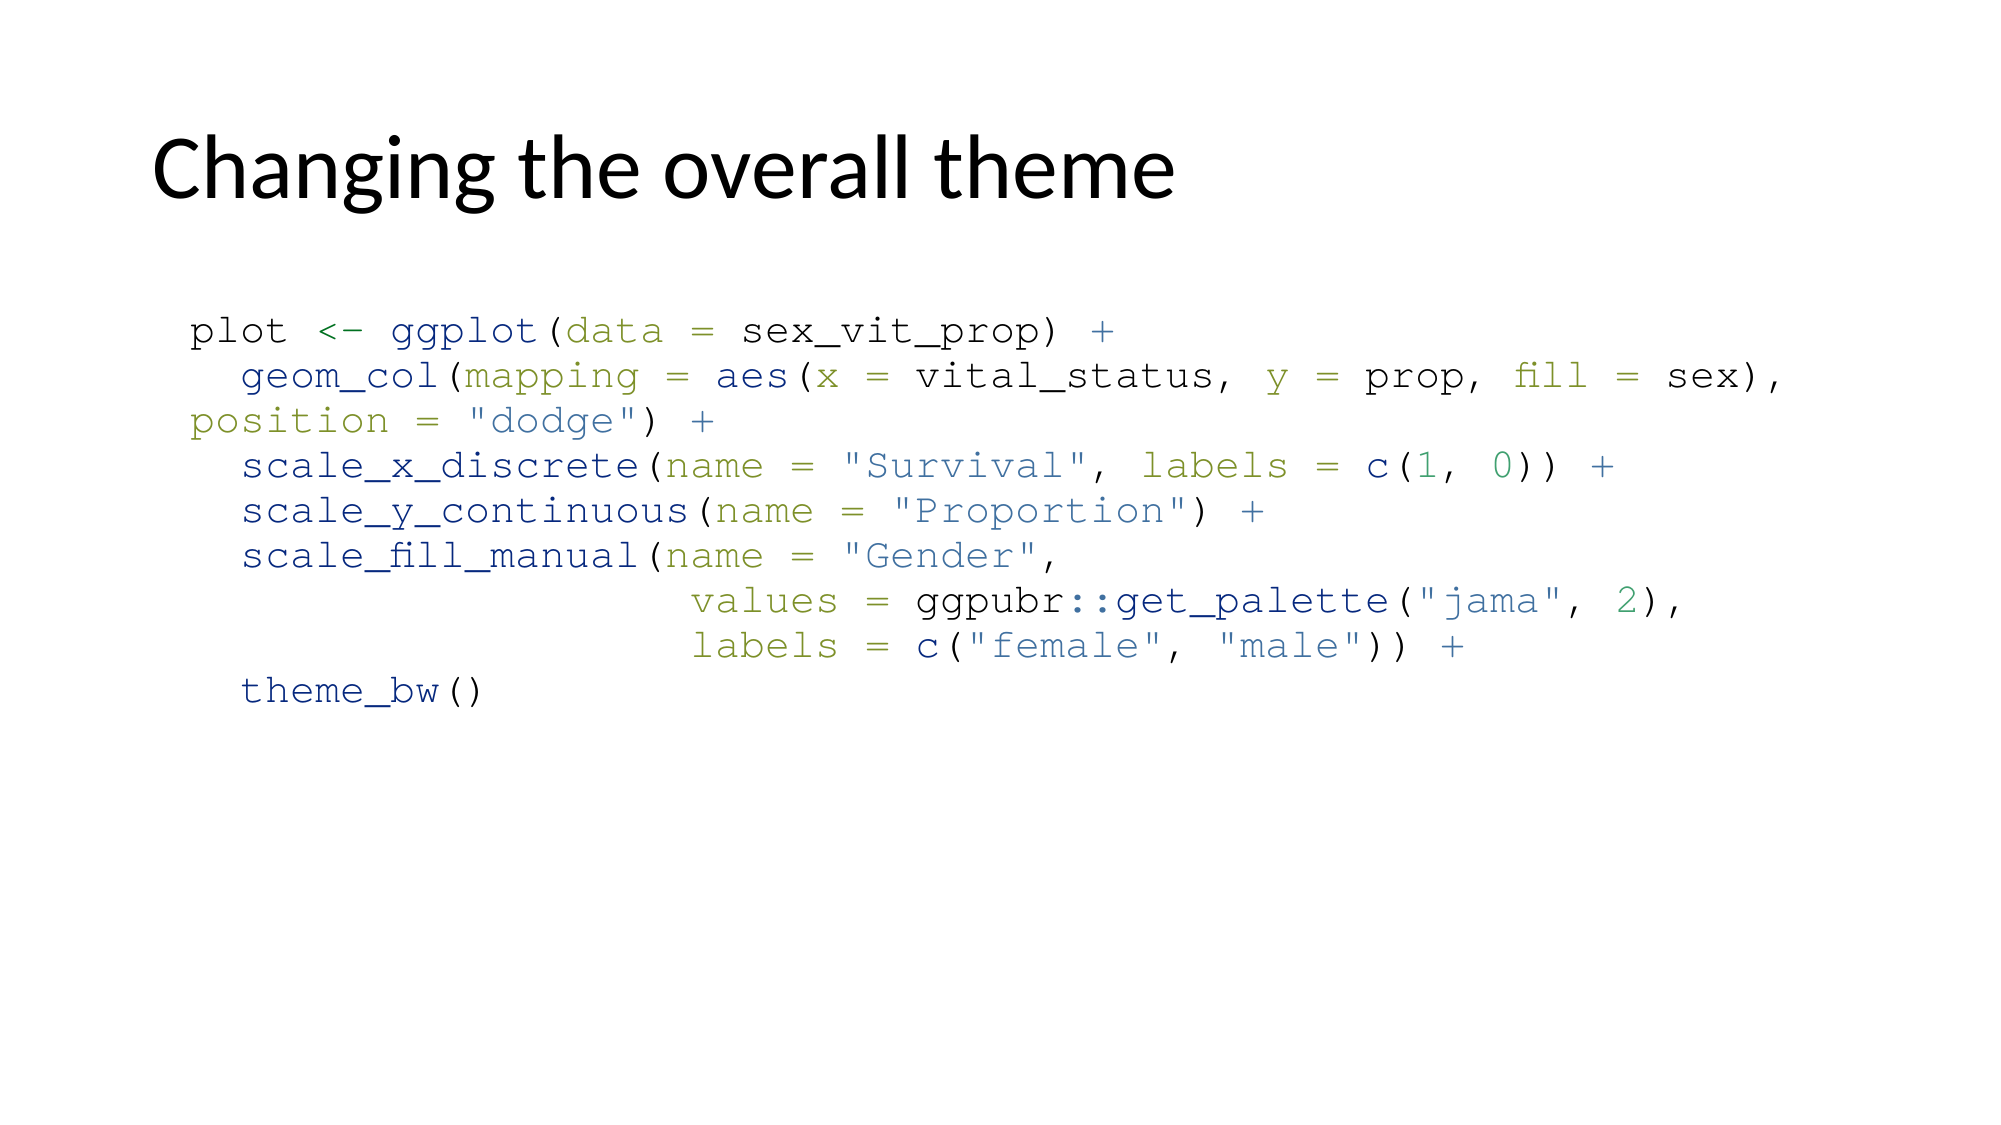

# Changing the overall theme
plot <- ggplot(data = sex_vit_prop) +
  geom_col(mapping = aes(x = vital_status, y = prop, fill = sex), position = "dodge") +
  scale_x_discrete(name = "Survival", labels = c(1, 0)) +
  scale_y_continuous(name = "Proportion") +
  scale_fill_manual(name = "Gender",
                    values = ggpubr::get_palette("jama", 2),
                    labels = c("female", "male")) +
  theme_bw()